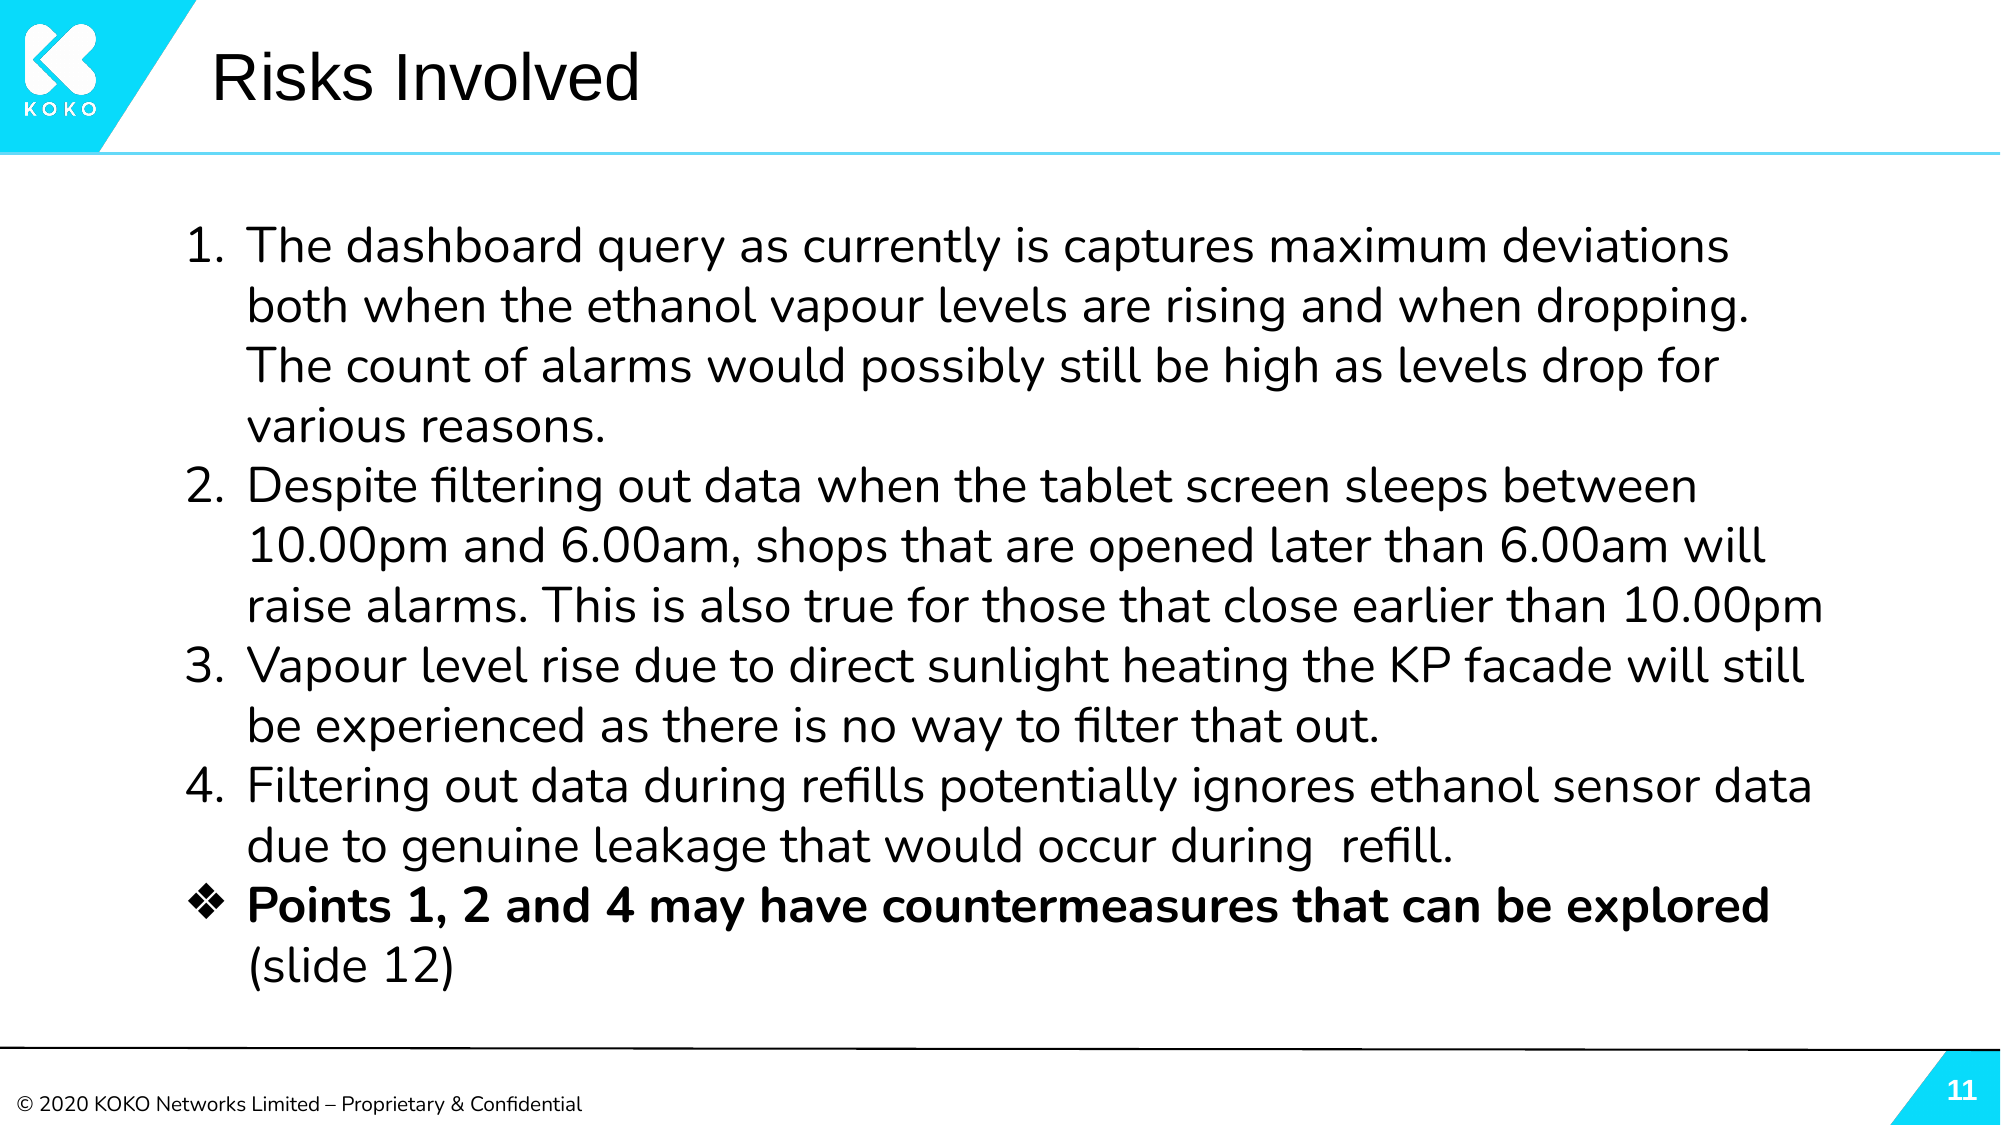

# Risks Involved
The dashboard query as currently is captures maximum deviations both when the ethanol vapour levels are rising and when dropping. The count of alarms would possibly still be high as levels drop for various reasons.
Despite filtering out data when the tablet screen sleeps between 10.00pm and 6.00am, shops that are opened later than 6.00am will raise alarms. This is also true for those that close earlier than 10.00pm
Vapour level rise due to direct sunlight heating the KP facade will still be experienced as there is no way to filter that out.
Filtering out data during refills potentially ignores ethanol sensor data due to genuine leakage that would occur during  refill.
Points 1, 2 and 4 may have countermeasures that can be explored (slide 12)

11